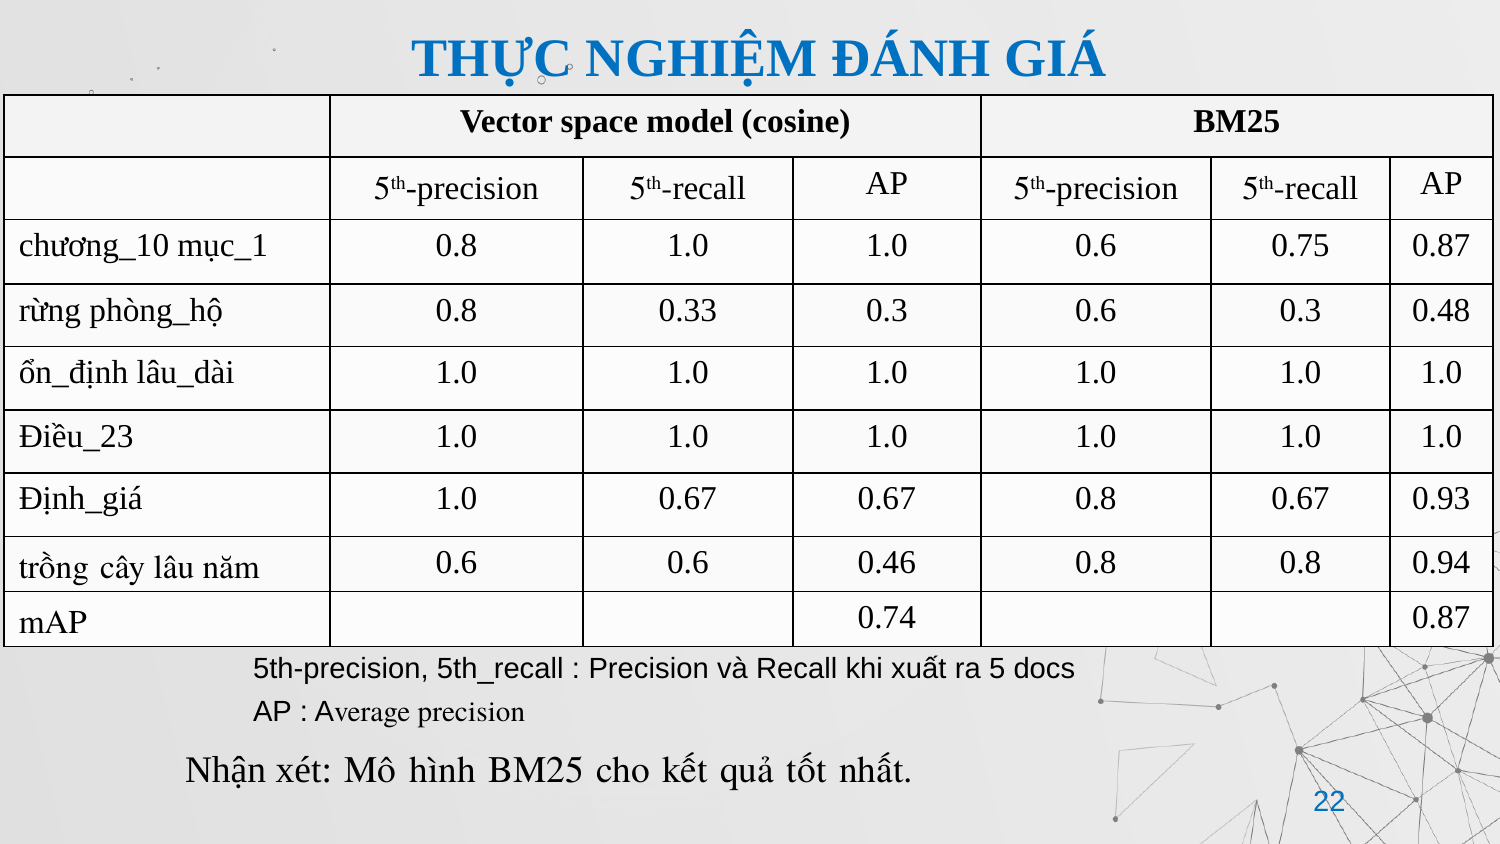

# THỰC NGHIỆM ĐÁNH GIÁ
|  | Vector space model (cosine) |  |  | BM25 |  |  |
| --- | --- | --- | --- | --- | --- | --- |
|  | 5th-precision | 5th-recall | AP | 5th-precision | 5th-recall | AP |
| chương\_10 mục\_1 | 0.8 | 1.0 | 1.0 | 0.6 | 0.75 | 0.87 |
| rừng phòng\_hộ | 0.8 | 0.33 | 0.3 | 0.6 | 0.3 | 0.48 |
| ổn\_định lâu\_dài | 1.0 | 1.0 | 1.0 | 1.0 | 1.0 | 1.0 |
| Điều\_23 | 1.0 | 1.0 | 1.0 | 1.0 | 1.0 | 1.0 |
| Định\_giá | 1.0 | 0.67 | 0.67 | 0.8 | 0.67 | 0.93 |
| trồng cây lâu năm | 0.6 | 0.6 | 0.46 | 0.8 | 0.8 | 0.94 |
| mAP |  |  | 0.74 |  |  | 0.87 |
5th-precision, 5th_recall : Precision và Recall khi xuất ra 5 docs
AP : Average precision
Nhận xét: Mô hình BM25 cho kết quả tốt nhất.
22